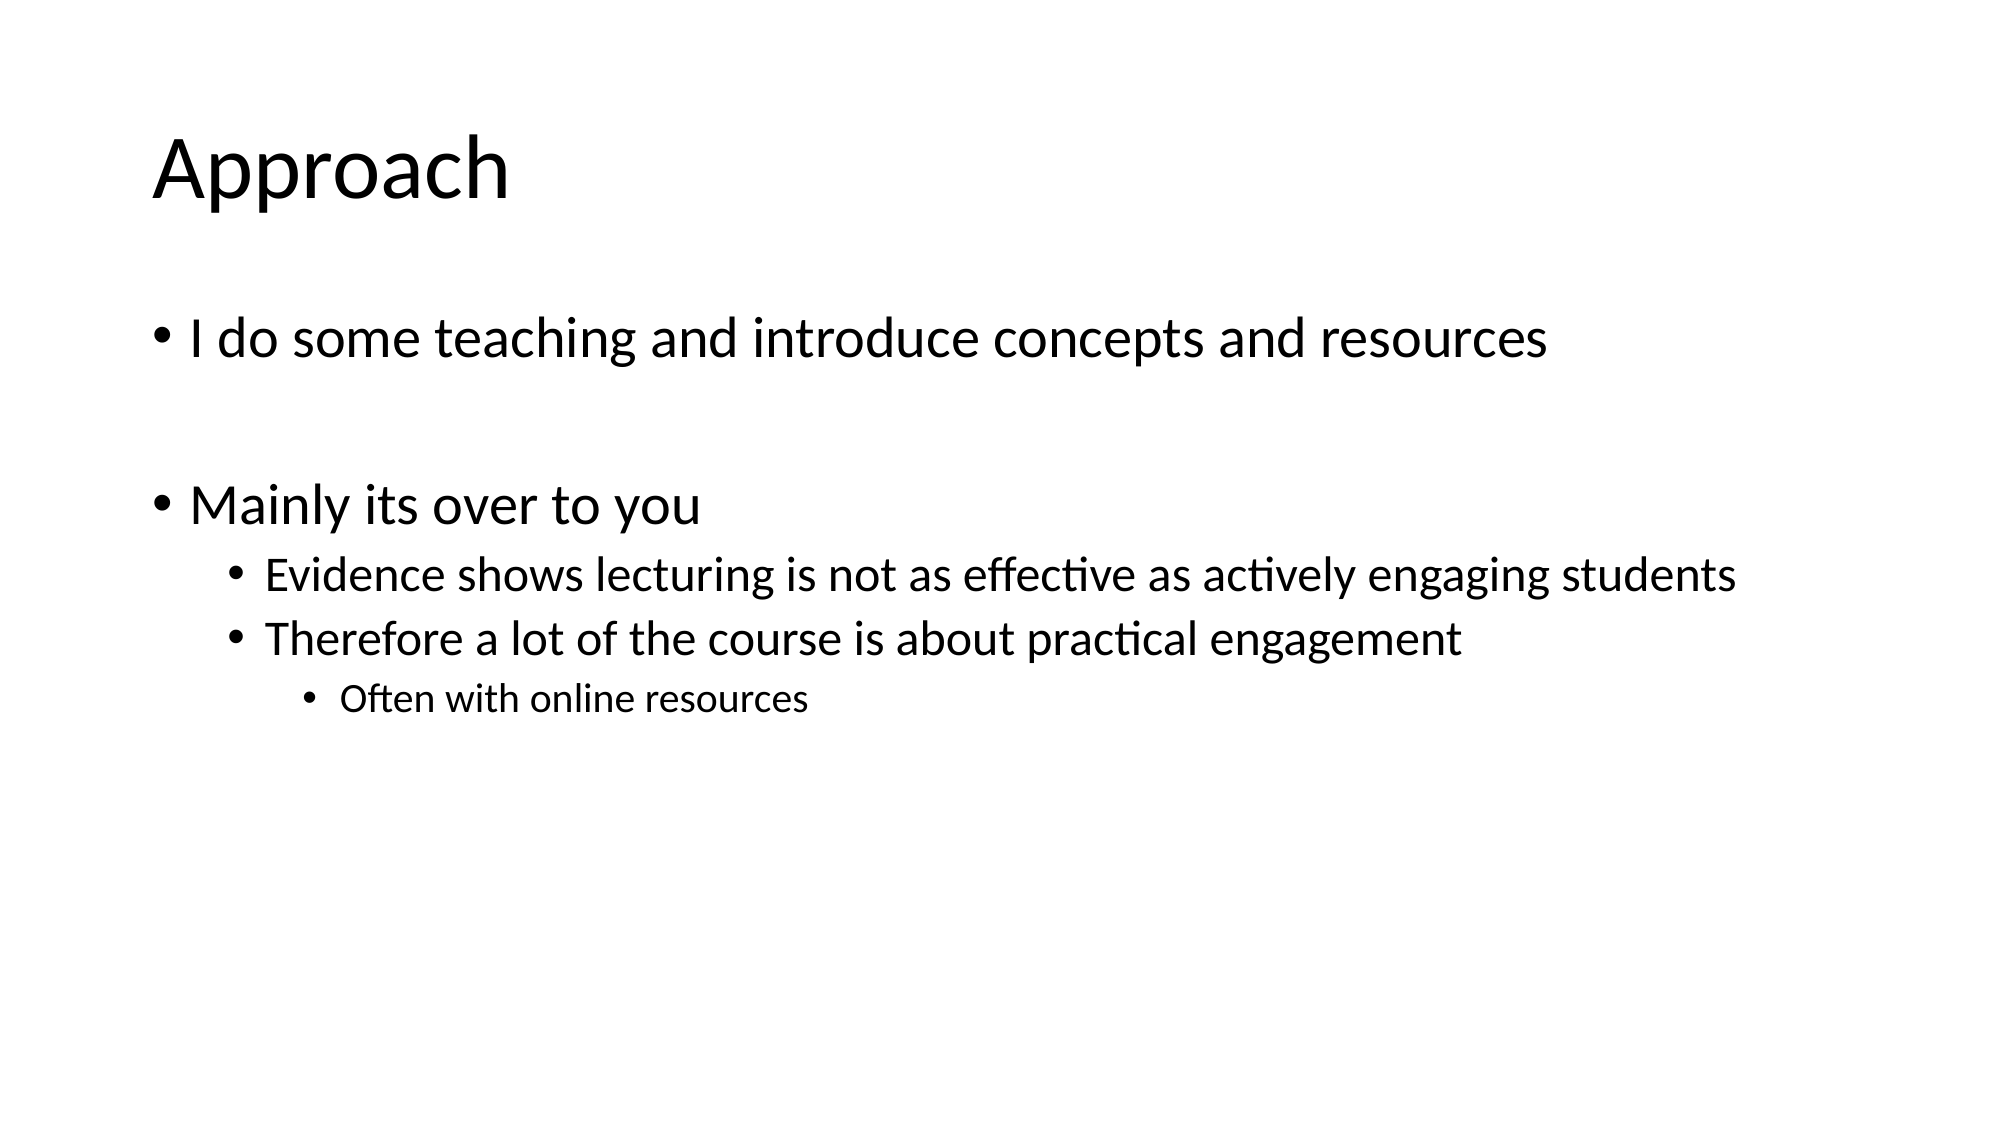

# Approach
I do some teaching and introduce concepts and resources

Mainly its over to you
Evidence shows lecturing is not as effective as actively engaging students
Therefore a lot of the course is about practical engagement
Often with online resources